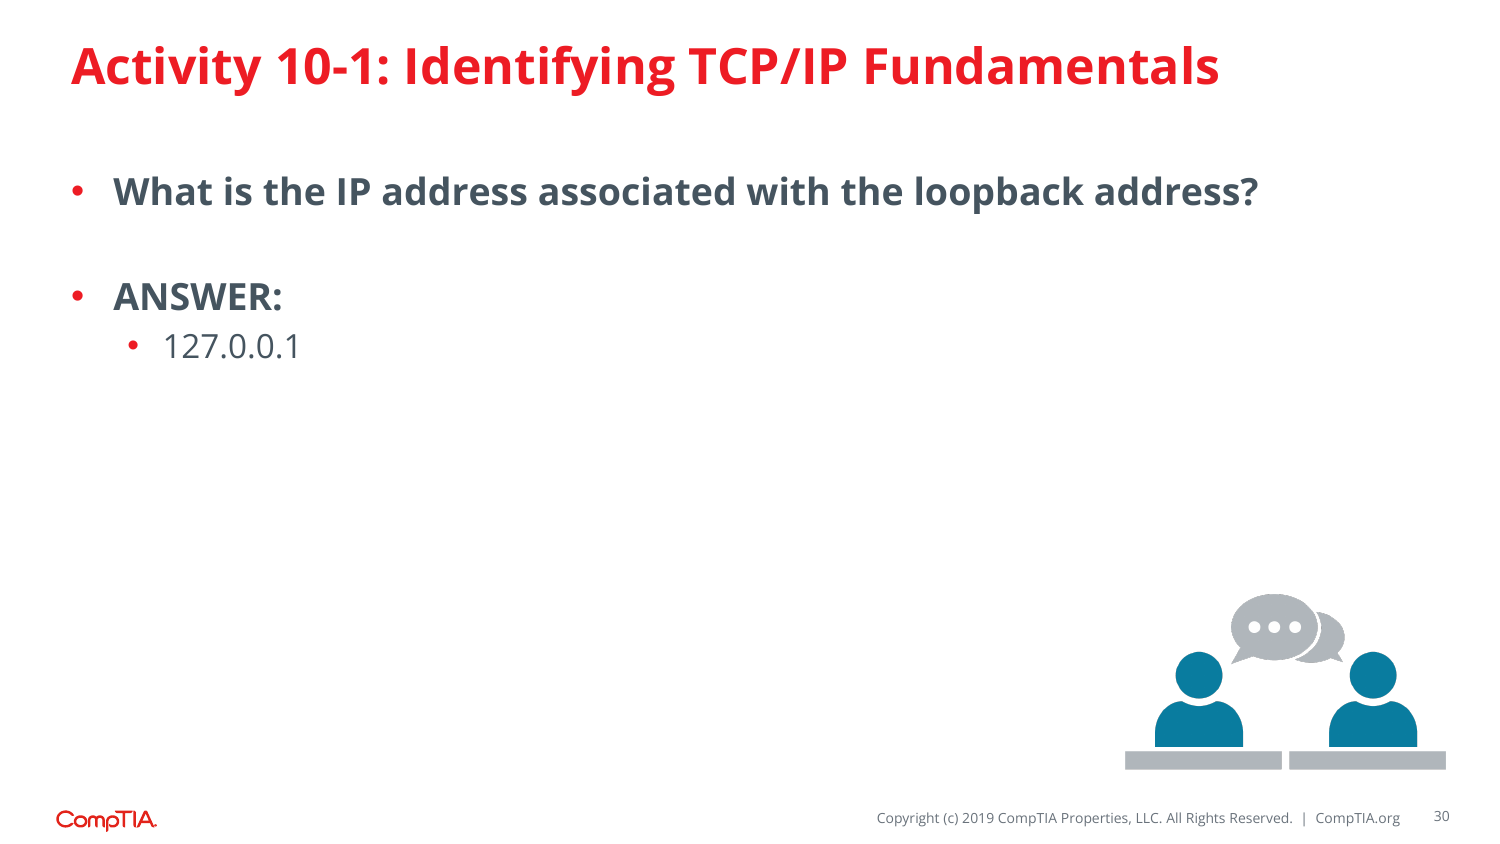

# Activity 10-1: Identifying TCP/IP Fundamentals
What is the IP address associated with the loopback address?

ANSWER:
127.0.0.1

30